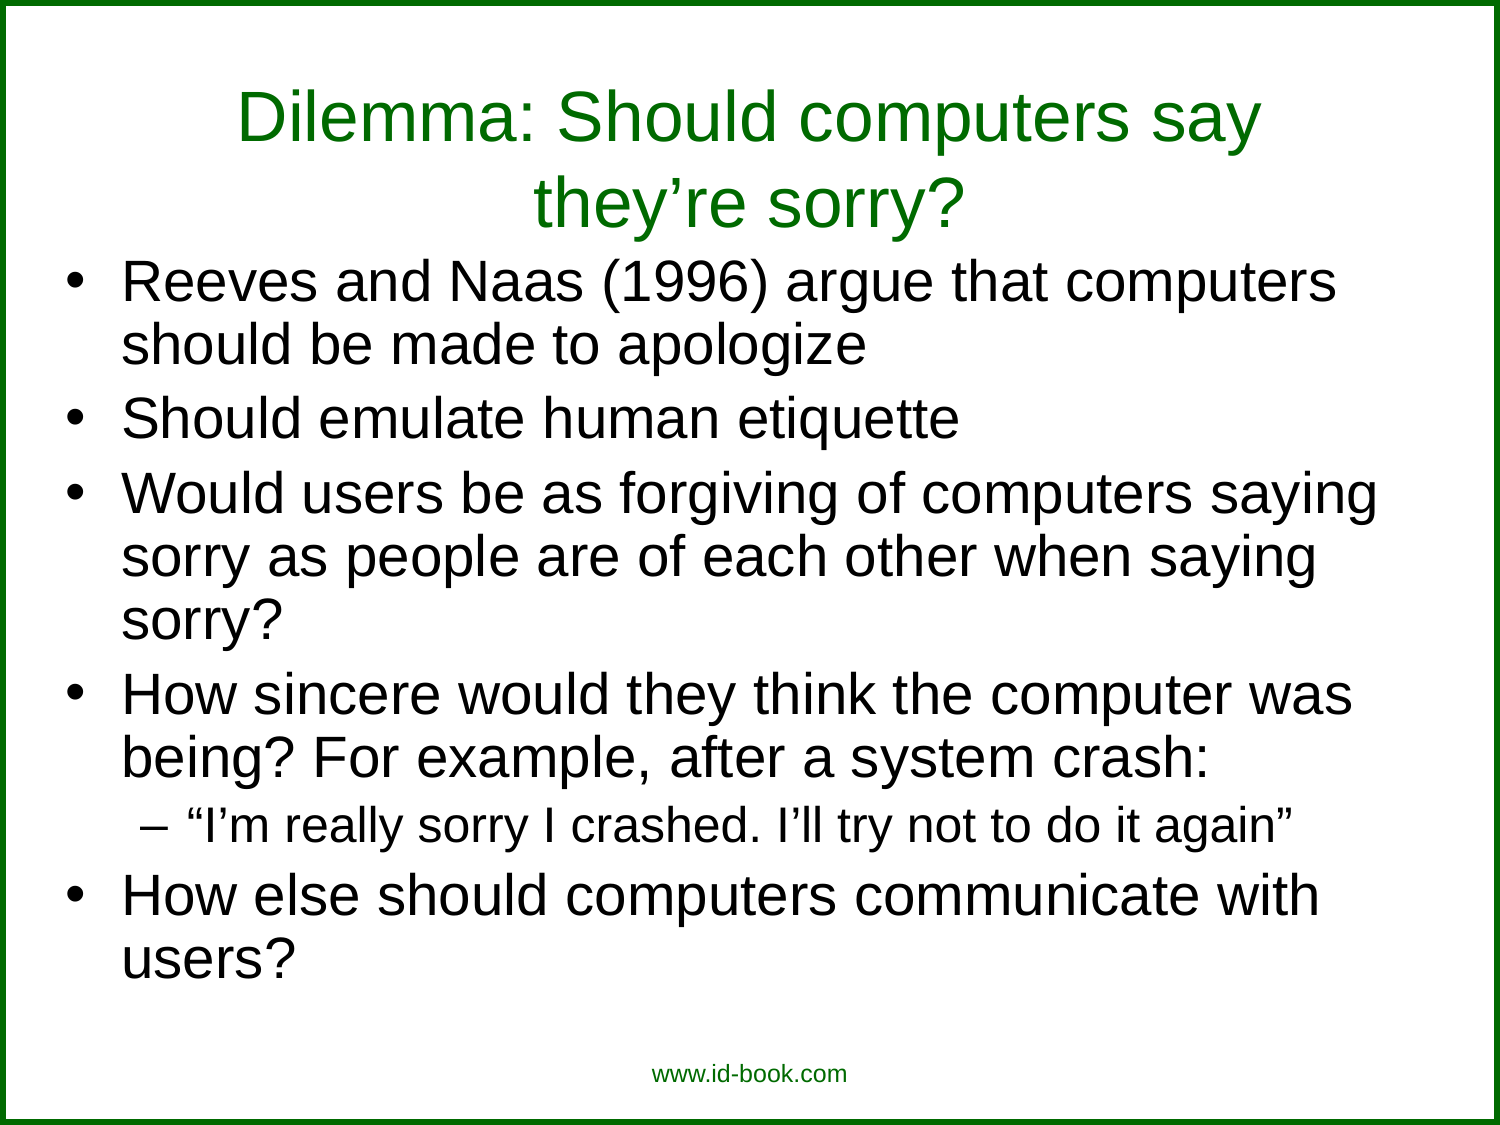

Dilemma: Should computers say they’re sorry?
Reeves and Naas (1996) argue that computers should be made to apologize
Should emulate human etiquette
Would users be as forgiving of computers saying sorry as people are of each other when saying sorry?
How sincere would they think the computer was being? For example, after a system crash:
“I’m really sorry I crashed. I’ll try not to do it again”
How else should computers communicate with users?
www.id-book.com